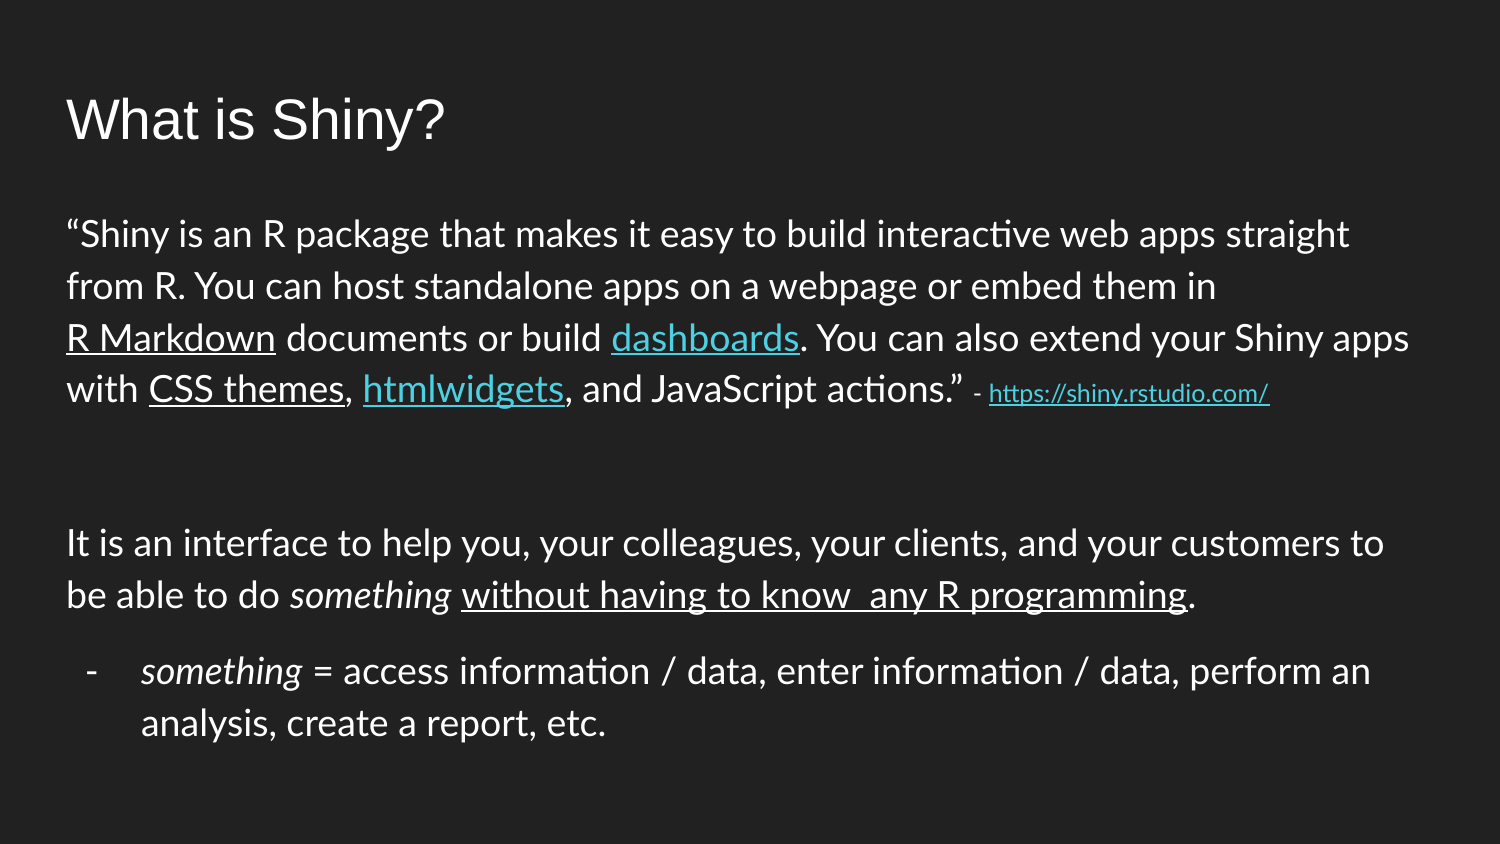

# What is Shiny?
“Shiny is an R package that makes it easy to build interactive web apps straight from R. You can host standalone apps on a webpage or embed them in R Markdown documents or build dashboards. You can also extend your Shiny apps with CSS themes, htmlwidgets, and JavaScript actions.” - https://shiny.rstudio.com/

It is an interface to help you, your colleagues, your clients, and your customers to be able to do something without having to know  any R programming.
something = access information / data, enter information / data, perform an analysis, create a report, etc.